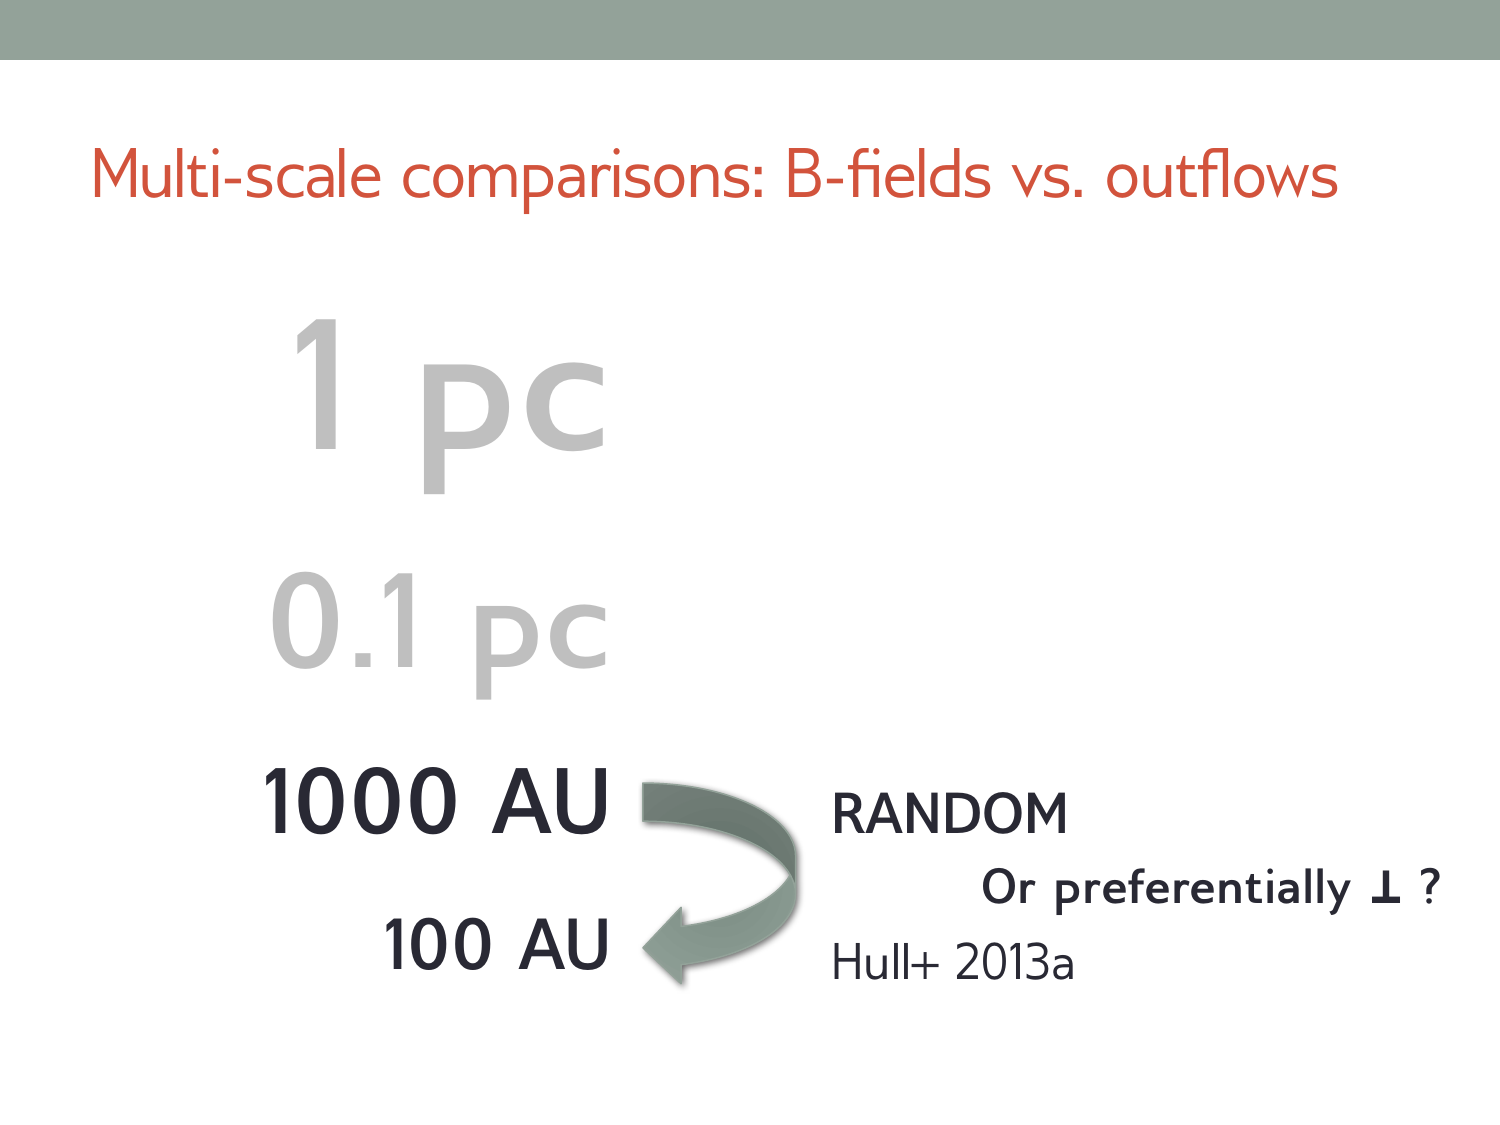

# Multi-scale comparisons: B-fields vs. outflows
1 pc

0.1 pc

1000 AU

100 AU
RANDOM
	Or preferentially ⟂ ?

Hull+ 2013a